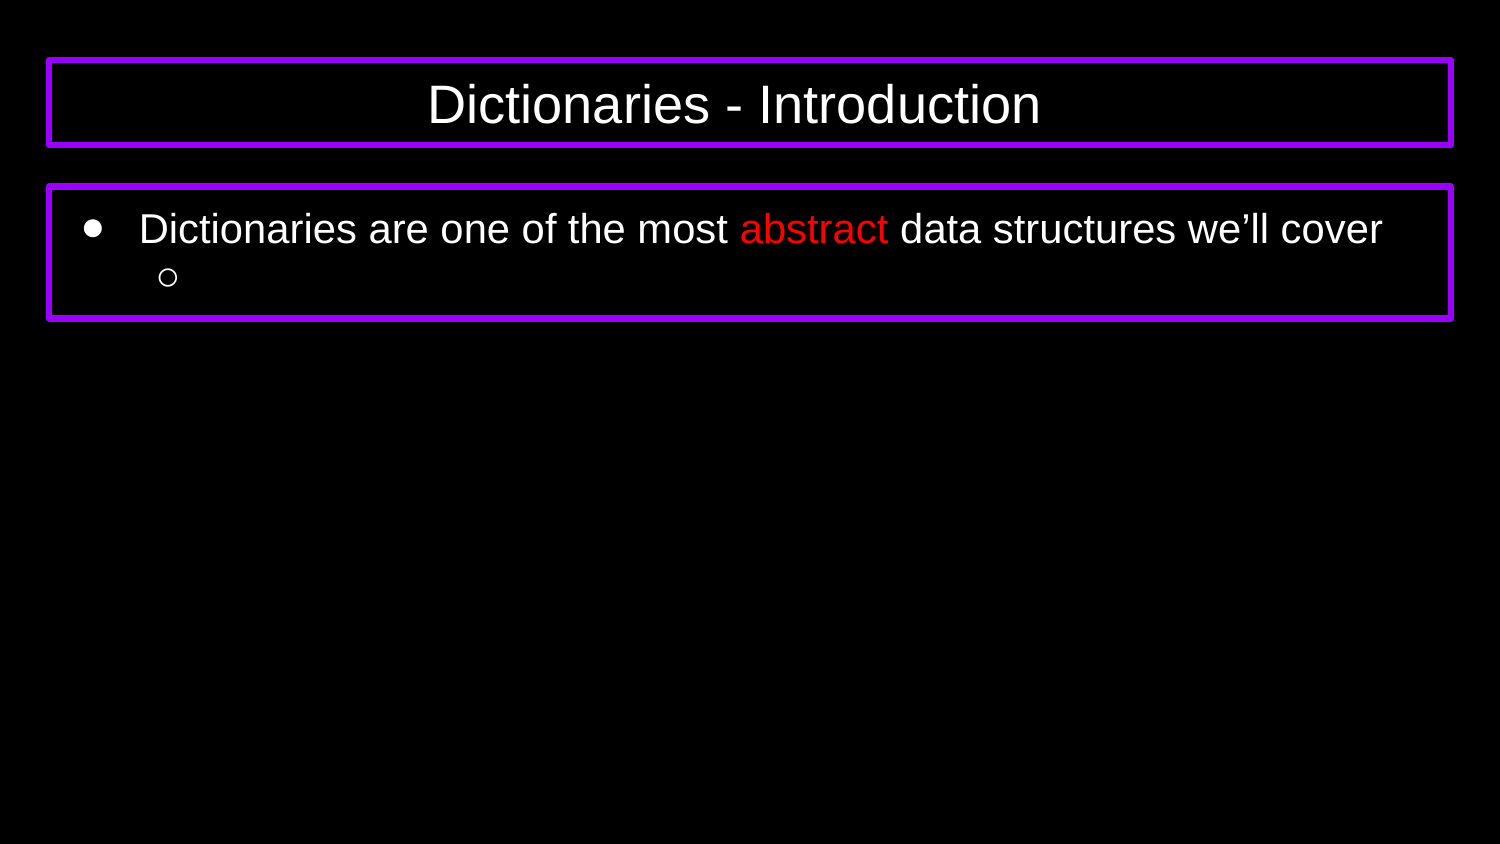

# Dictionaries - Introduction
Dictionaries are one of the most abstract data structures we’ll cover
They are also called Maps and Associative Arrays